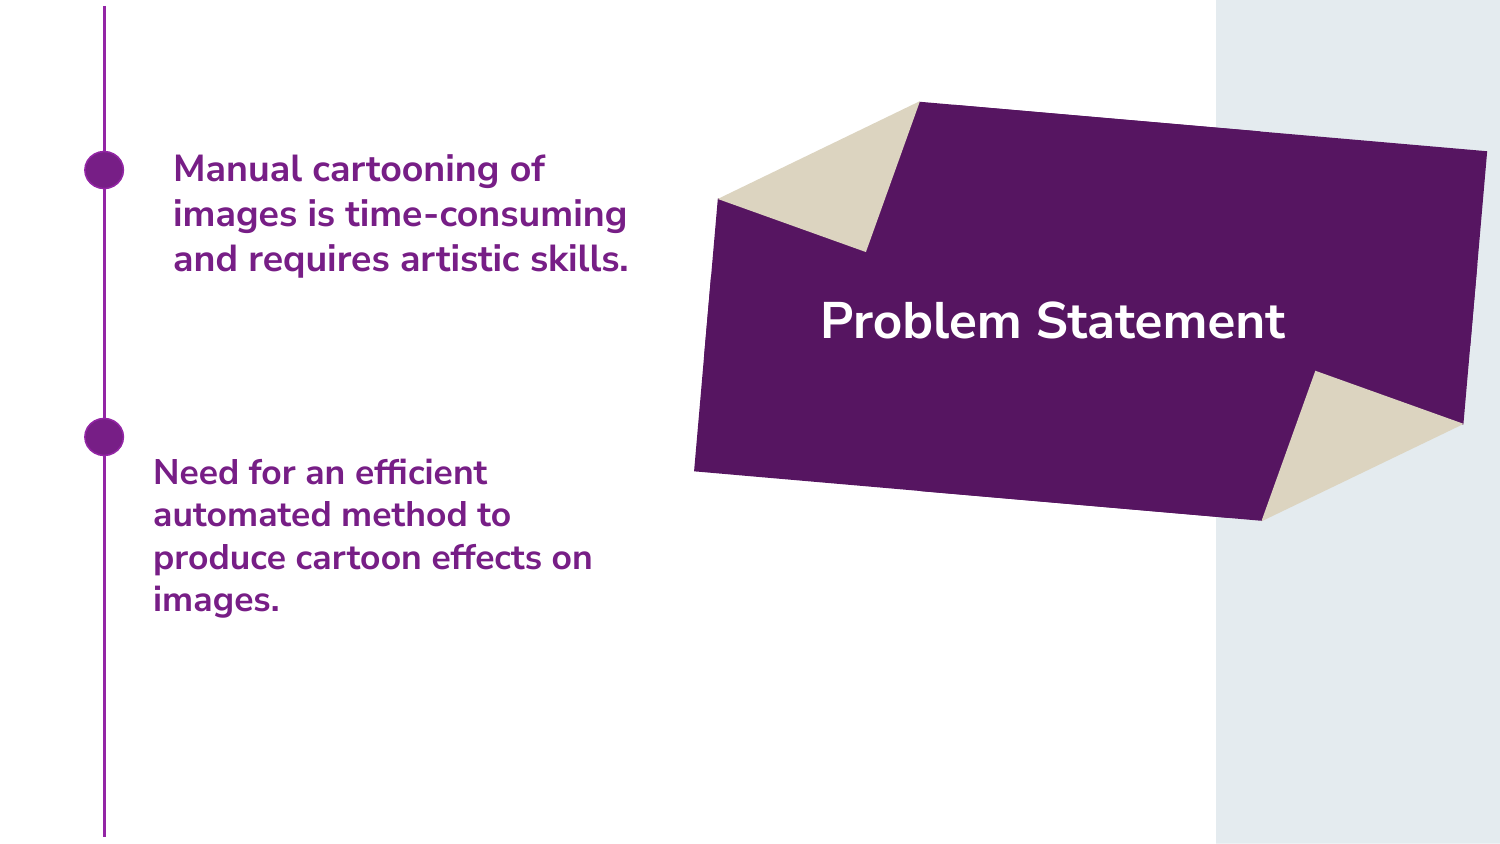

Problem Statement

Manual cartooning of images is time-consuming and requires artistic skills.

Need for an efficient automated method to produce cartoon effects on images.